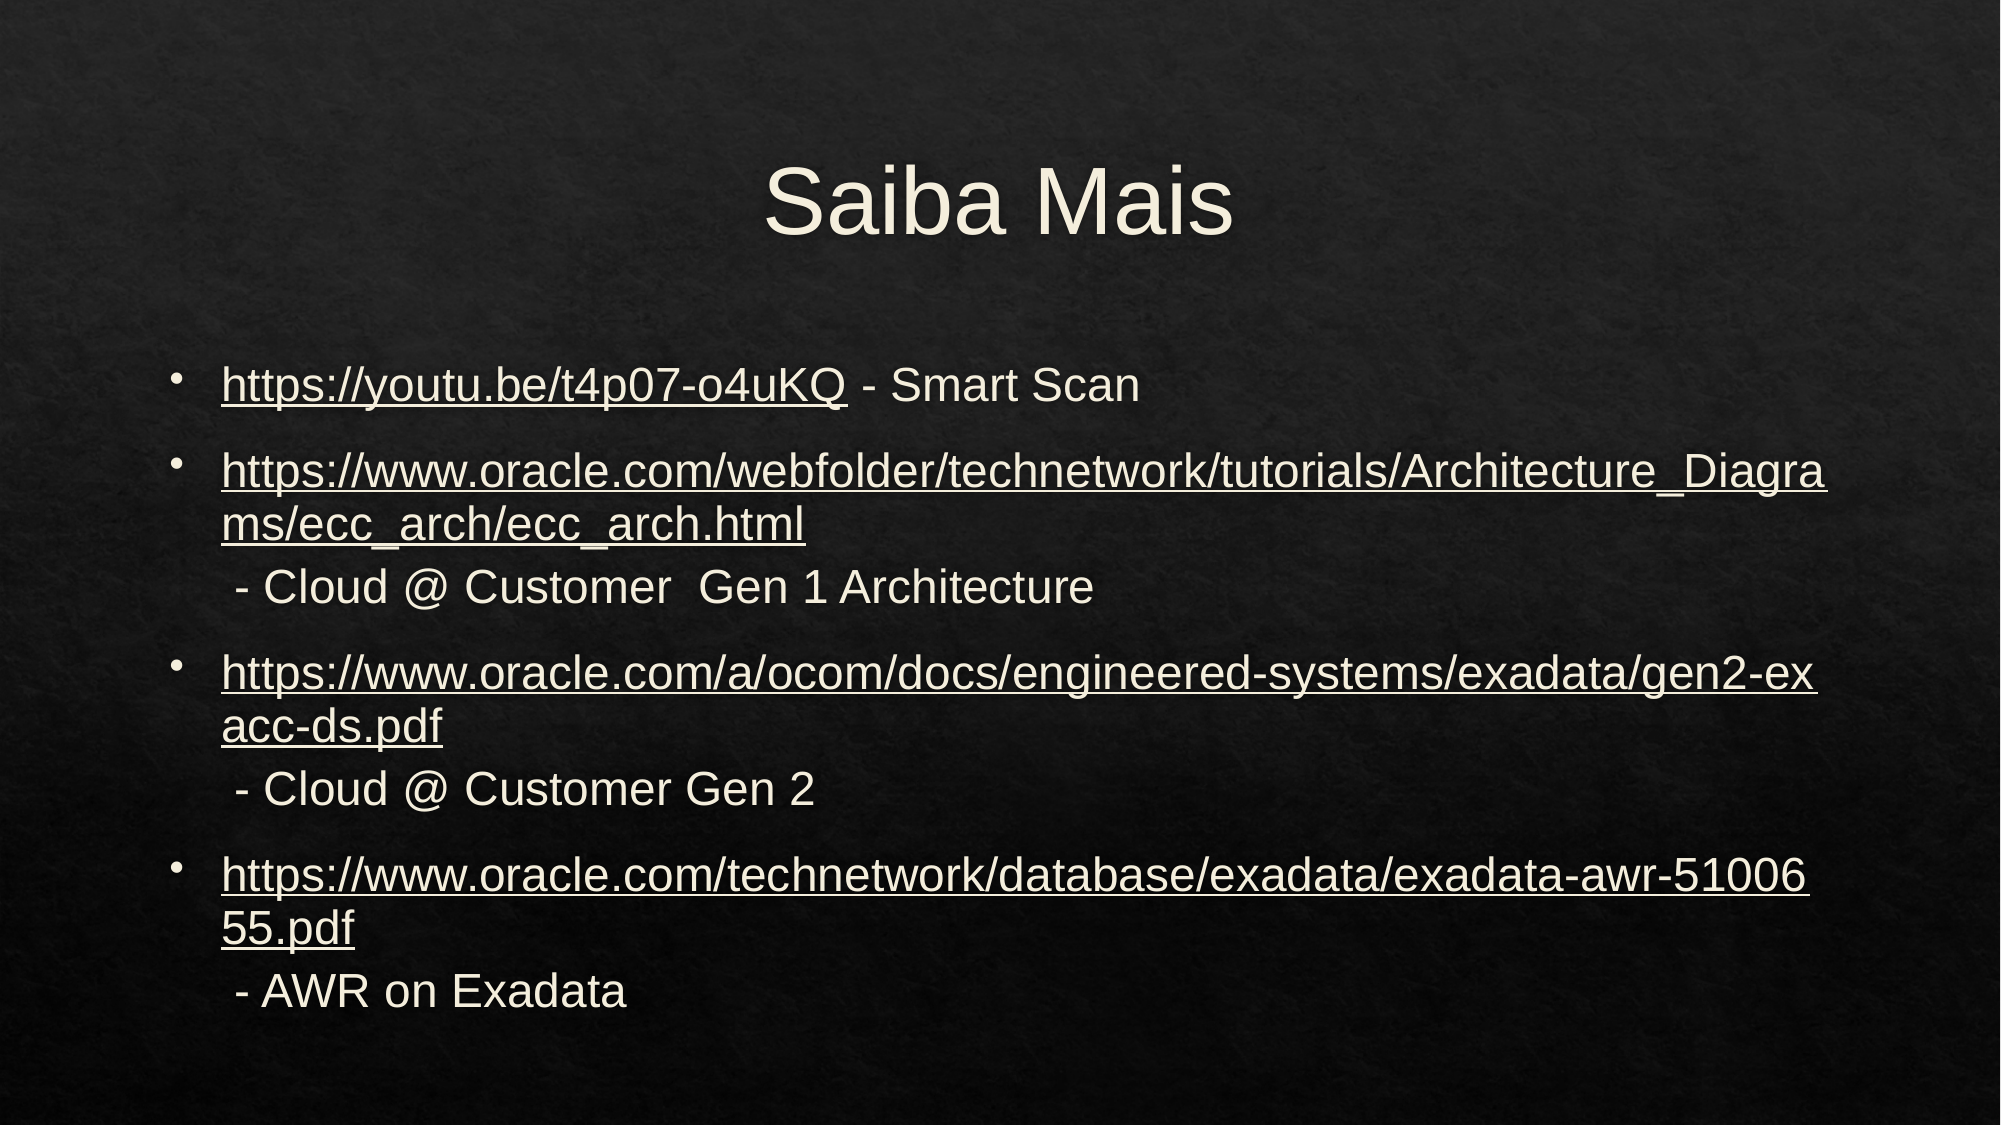

# Saiba Mais
https://youtu.be/t4p07-o4uKQ - Smart Scan
https://www.oracle.com/webfolder/technetwork/tutorials/Architecture_Diagrams/ecc_arch/ecc_arch.html - Cloud @ Customer  Gen 1 Architecture
https://www.oracle.com/a/ocom/docs/engineered-systems/exadata/gen2-exacc-ds.pdf - Cloud @ Customer Gen 2
https://www.oracle.com/technetwork/database/exadata/exadata-awr-5100655.pdf - AWR on Exadata